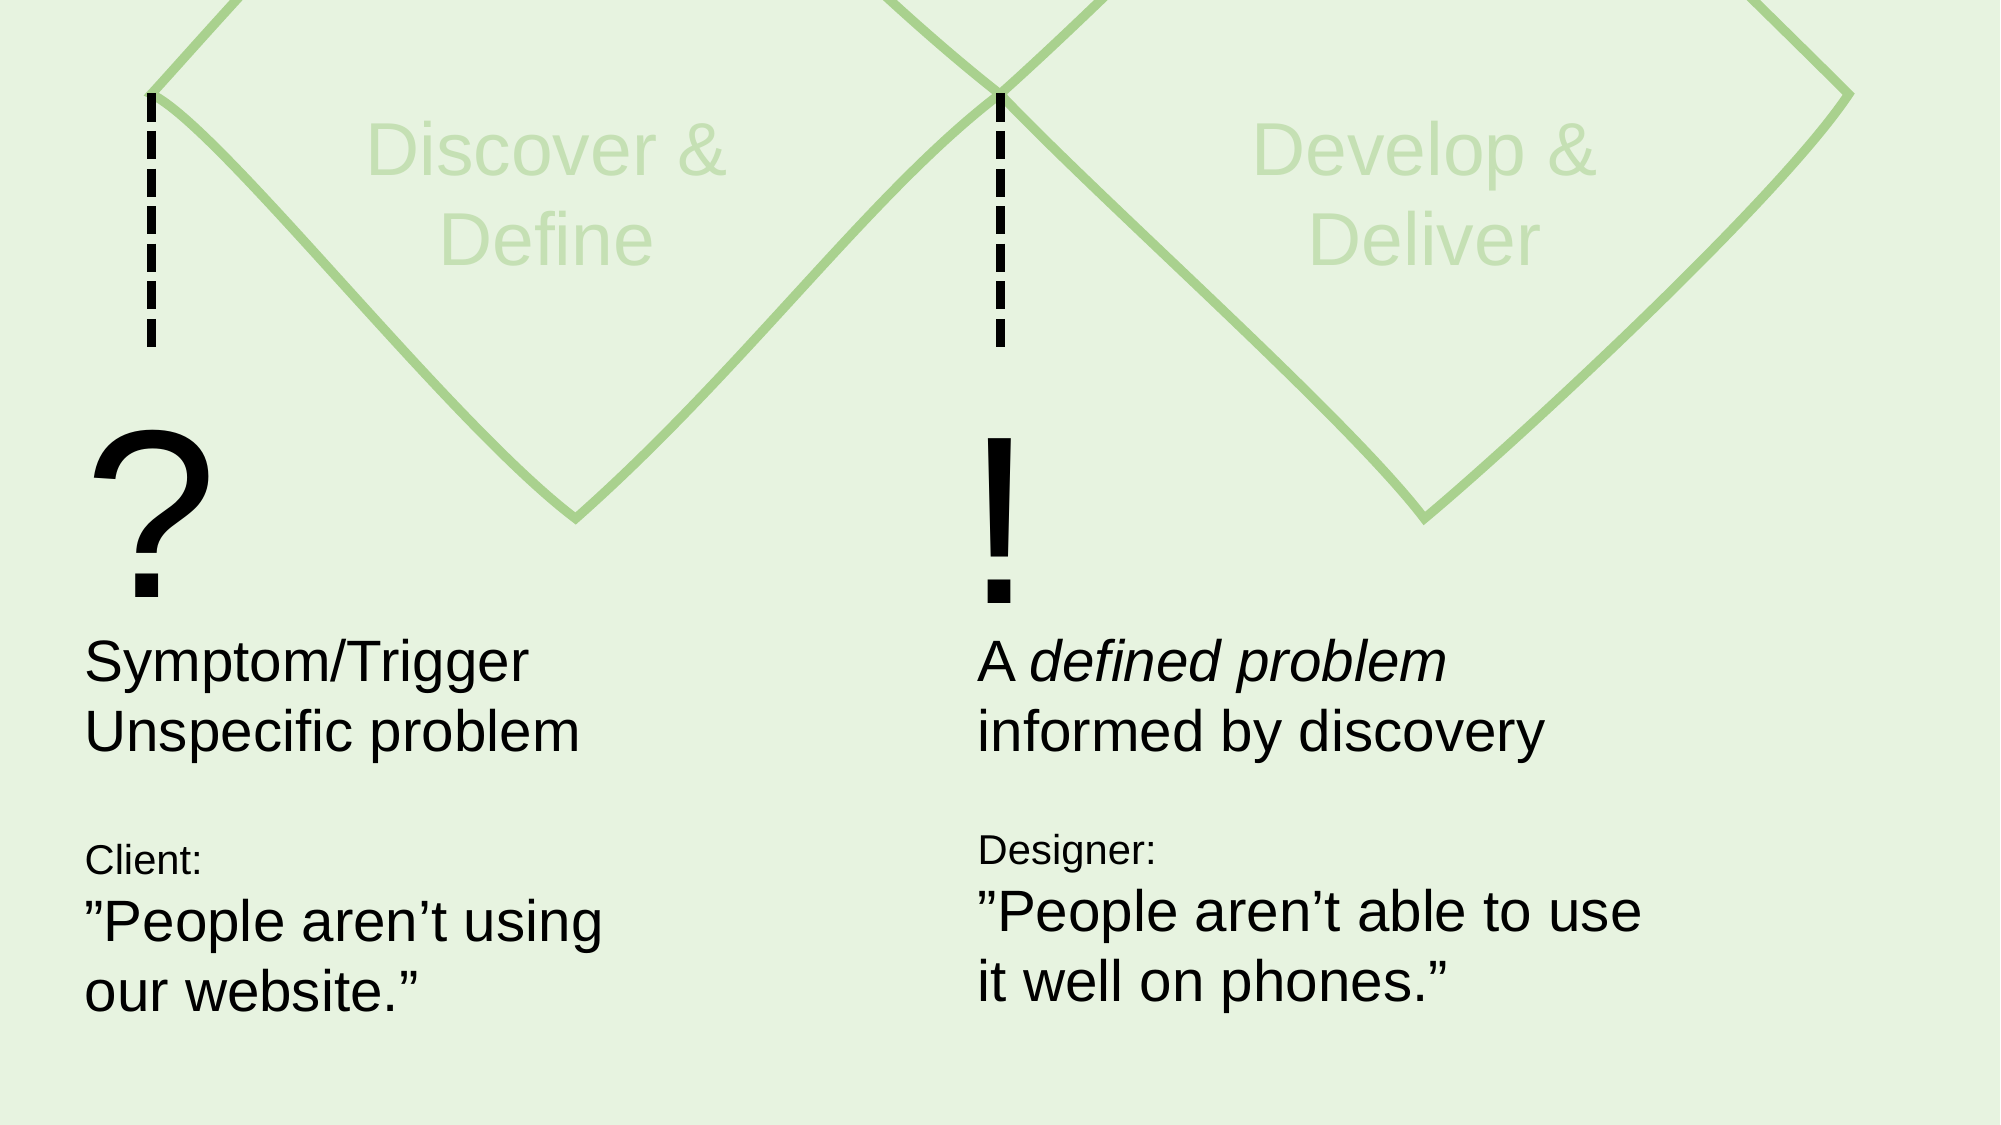

Discover & Define
Develop & Deliver
?
!
Symptom/Trigger
Unspecific problem

Client:
”People aren’t using our website.”
A defined problem informed by discovery

Designer:
”People aren’t able to use it well on phones.”